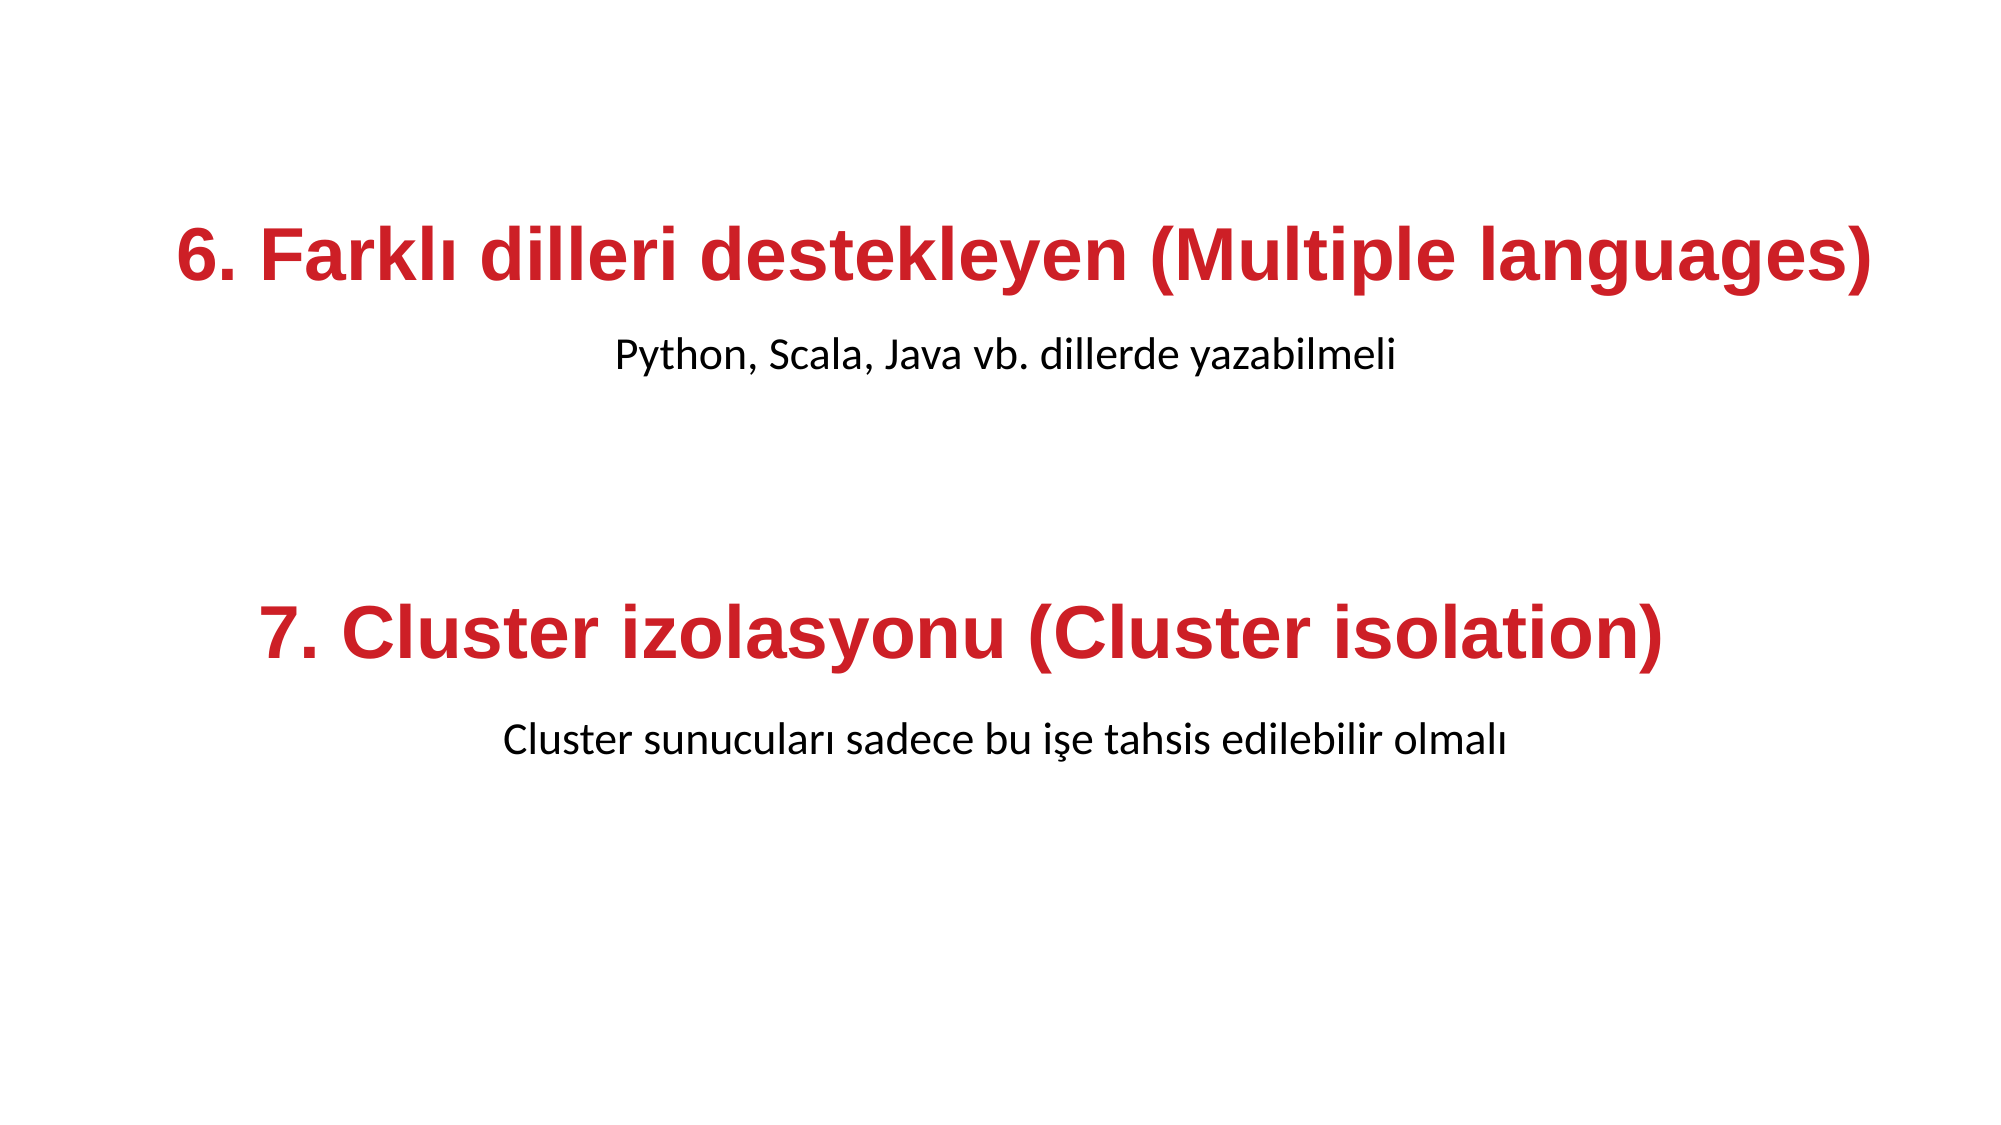

# 6. Farklı dilleri destekleyen (Multiple languages)
 Python, Scala, Java vb. dillerde yazabilmeli
7. Cluster izolasyonu (Cluster isolation)
 Cluster sunucuları sadece bu işe tahsis edilebilir olmalı